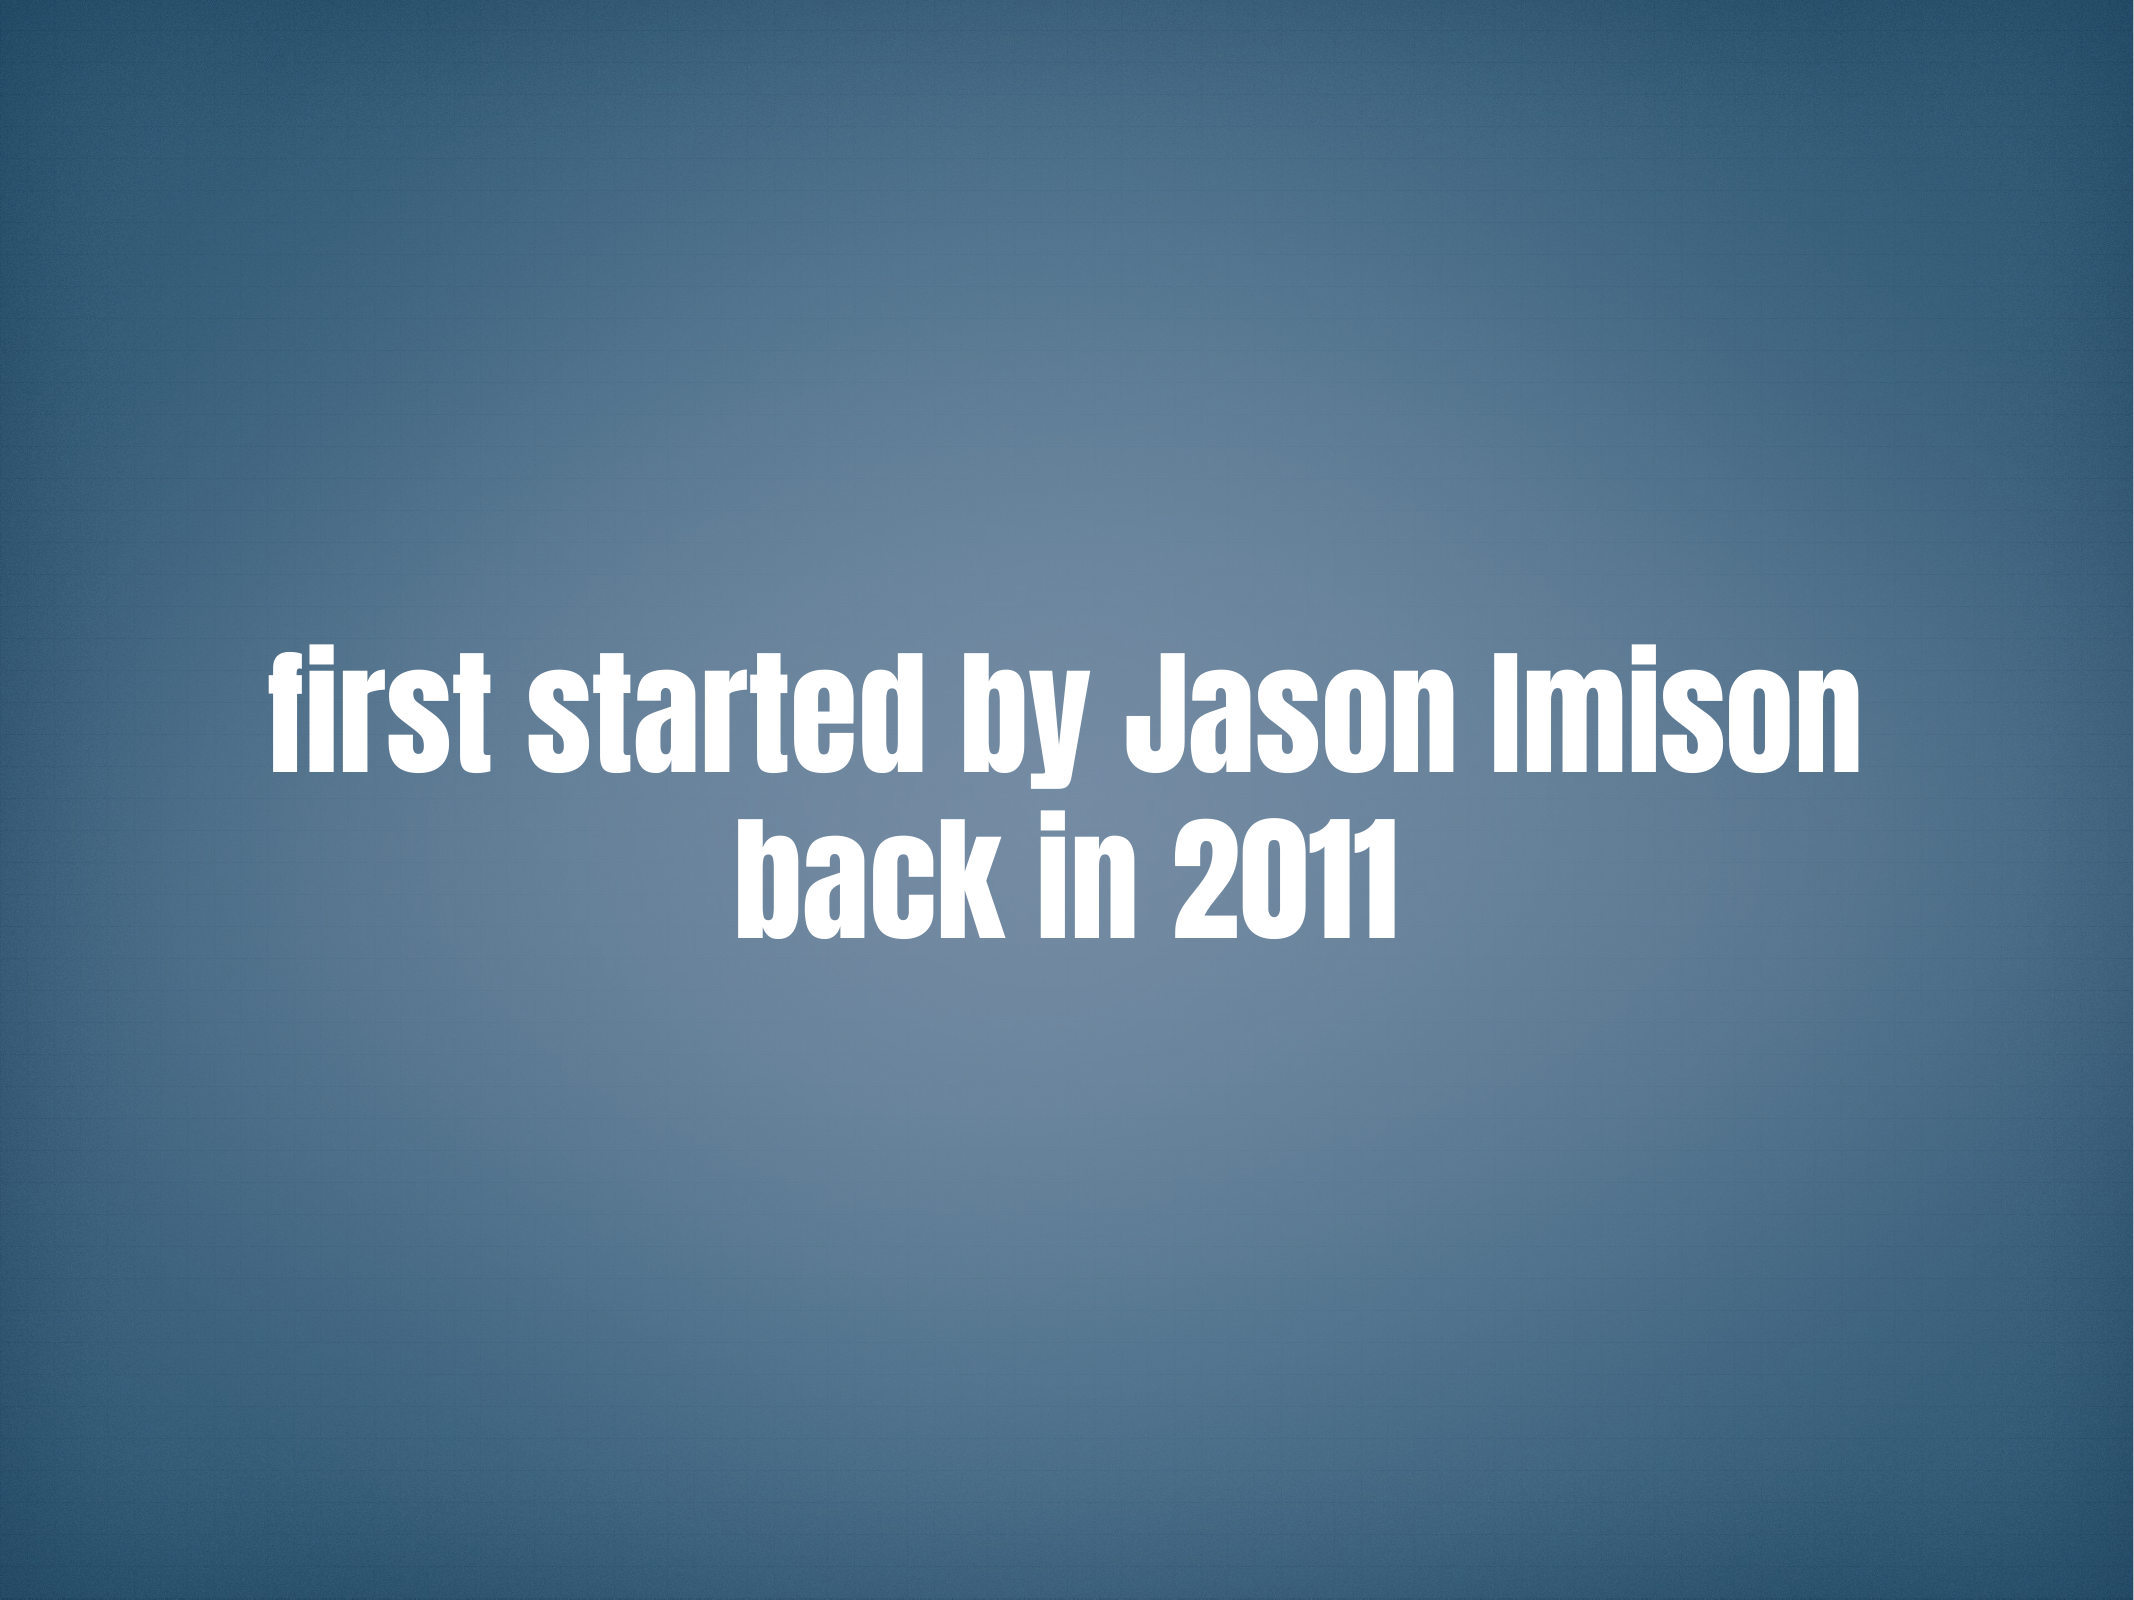

# first started by Jason Imison  back in 2011